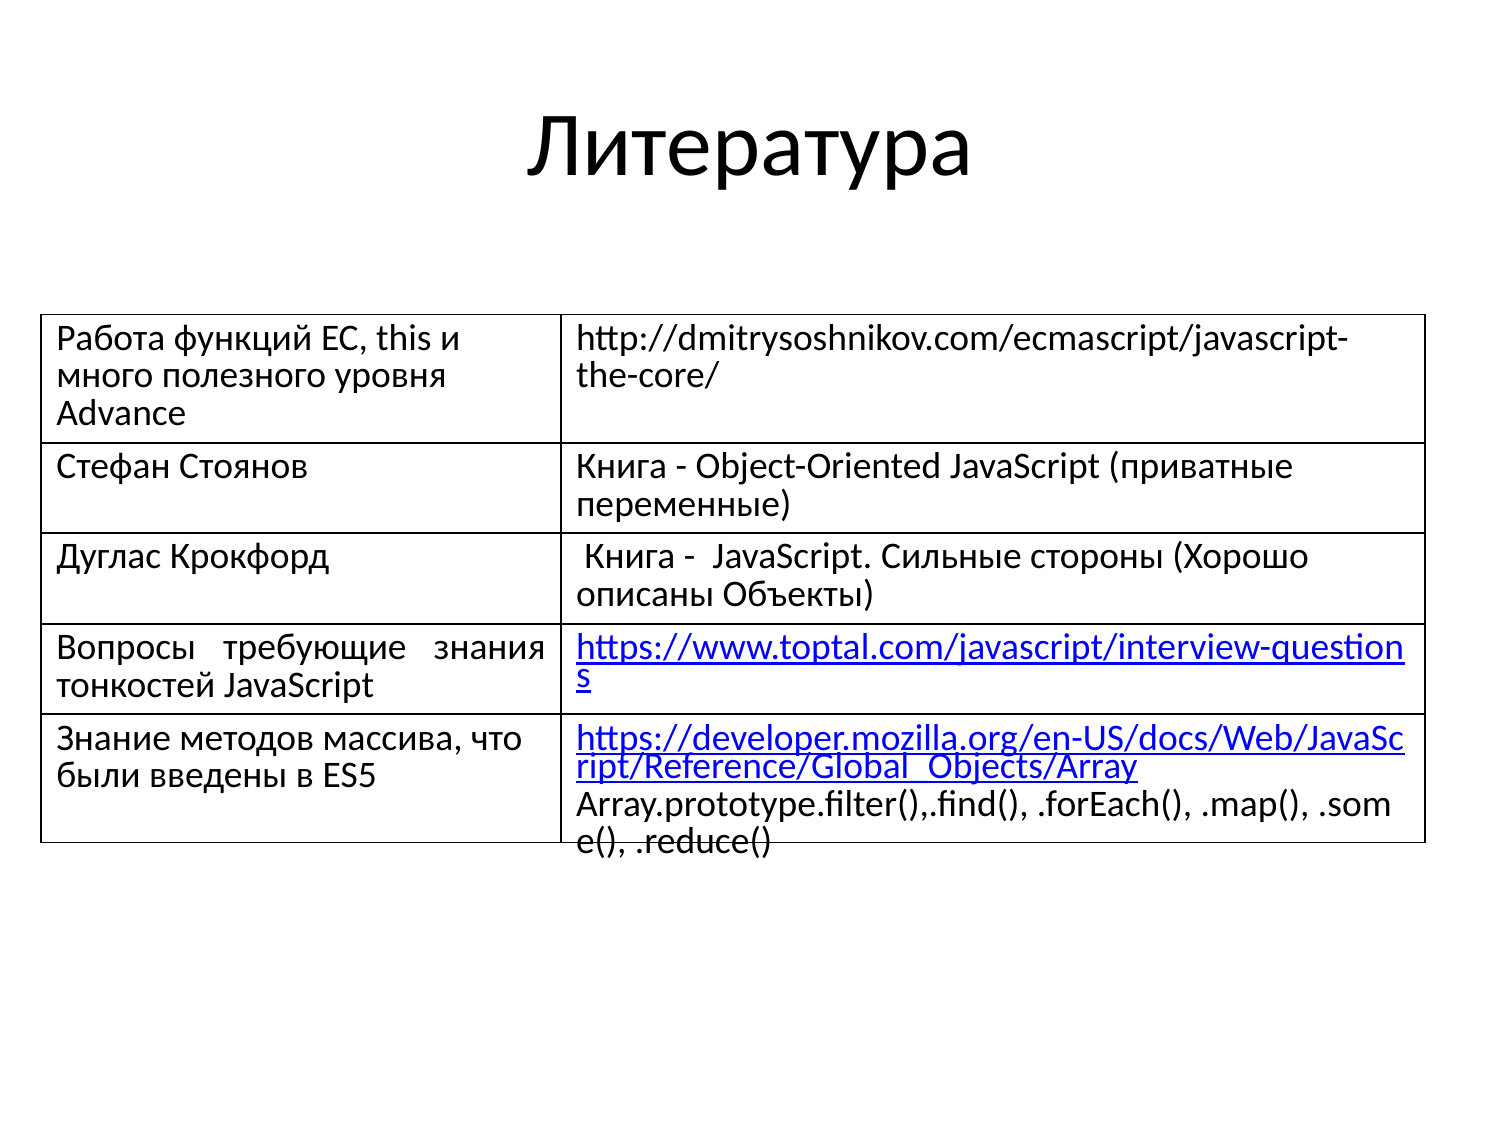

# Литература
| Работа функций EC, this и много полезного уровня Advance | http://dmitrysoshnikov.com/ecmascript/javascript-the-core/ |
| --- | --- |
| Стефан Стоянов | Книга - Object-Oriented JavaScript (приватные переменные) |
| Дуглас Крокфорд | Книга - JavaScript. Сильные стороны (Хорошо описаны Объекты) |
| Вопросы требующие знания тонкостей JavaScript | https://www.toptal.com/javascript/interview-questions |
| Знание методов массива, что были введены в ES5 | https://developer.mozilla.org/en-US/docs/Web/JavaScript/Reference/Global\_Objects/Array Array.prototype.filter(),.find(), .forEach(), .map(), .some(), .reduce() |